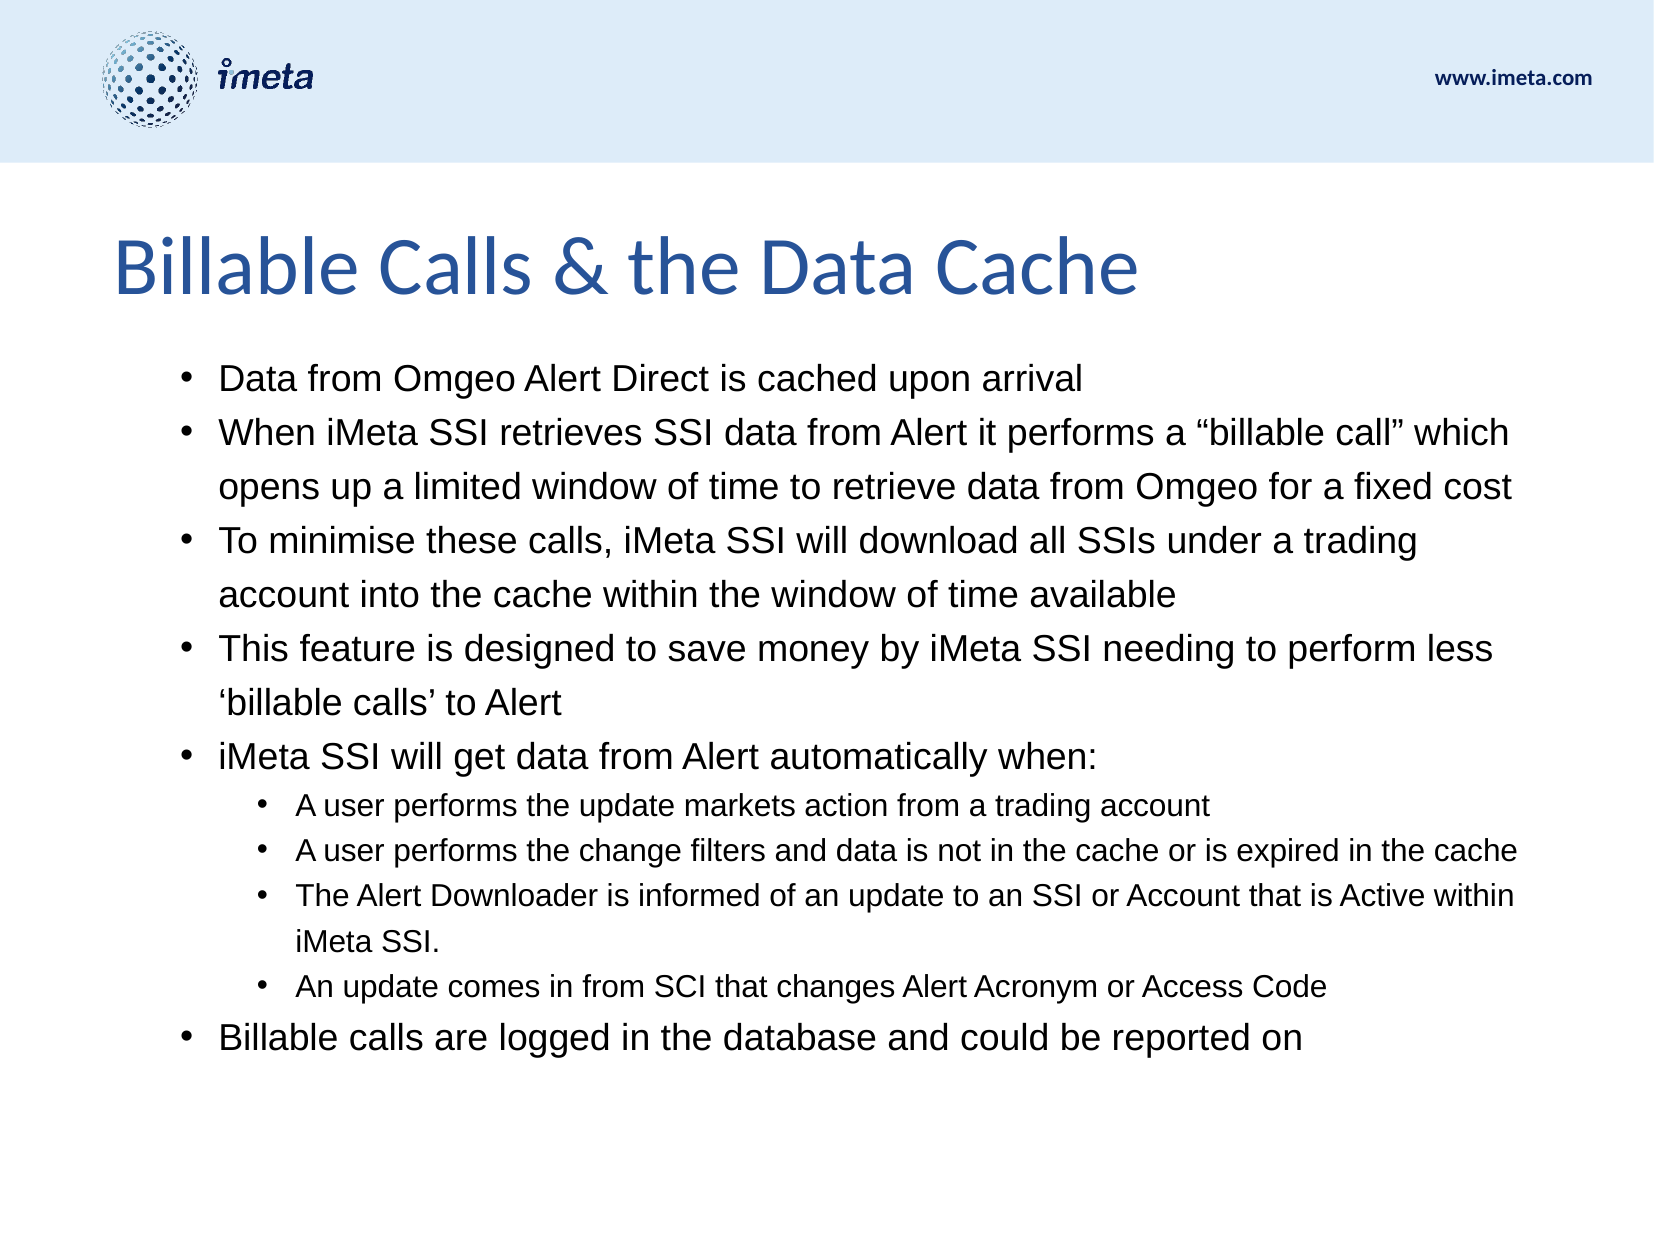

# Billable Calls & the Data Cache
Data from Omgeo Alert Direct is cached upon arrival
When iMeta SSI retrieves SSI data from Alert it performs a “billable call” which opens up a limited window of time to retrieve data from Omgeo for a fixed cost
To minimise these calls, iMeta SSI will download all SSIs under a trading account into the cache within the window of time available
This feature is designed to save money by iMeta SSI needing to perform less ‘billable calls’ to Alert
iMeta SSI will get data from Alert automatically when:
A user performs the update markets action from a trading account
A user performs the change filters and data is not in the cache or is expired in the cache
The Alert Downloader is informed of an update to an SSI or Account that is Active within iMeta SSI.
An update comes in from SCI that changes Alert Acronym or Access Code
Billable calls are logged in the database and could be reported on